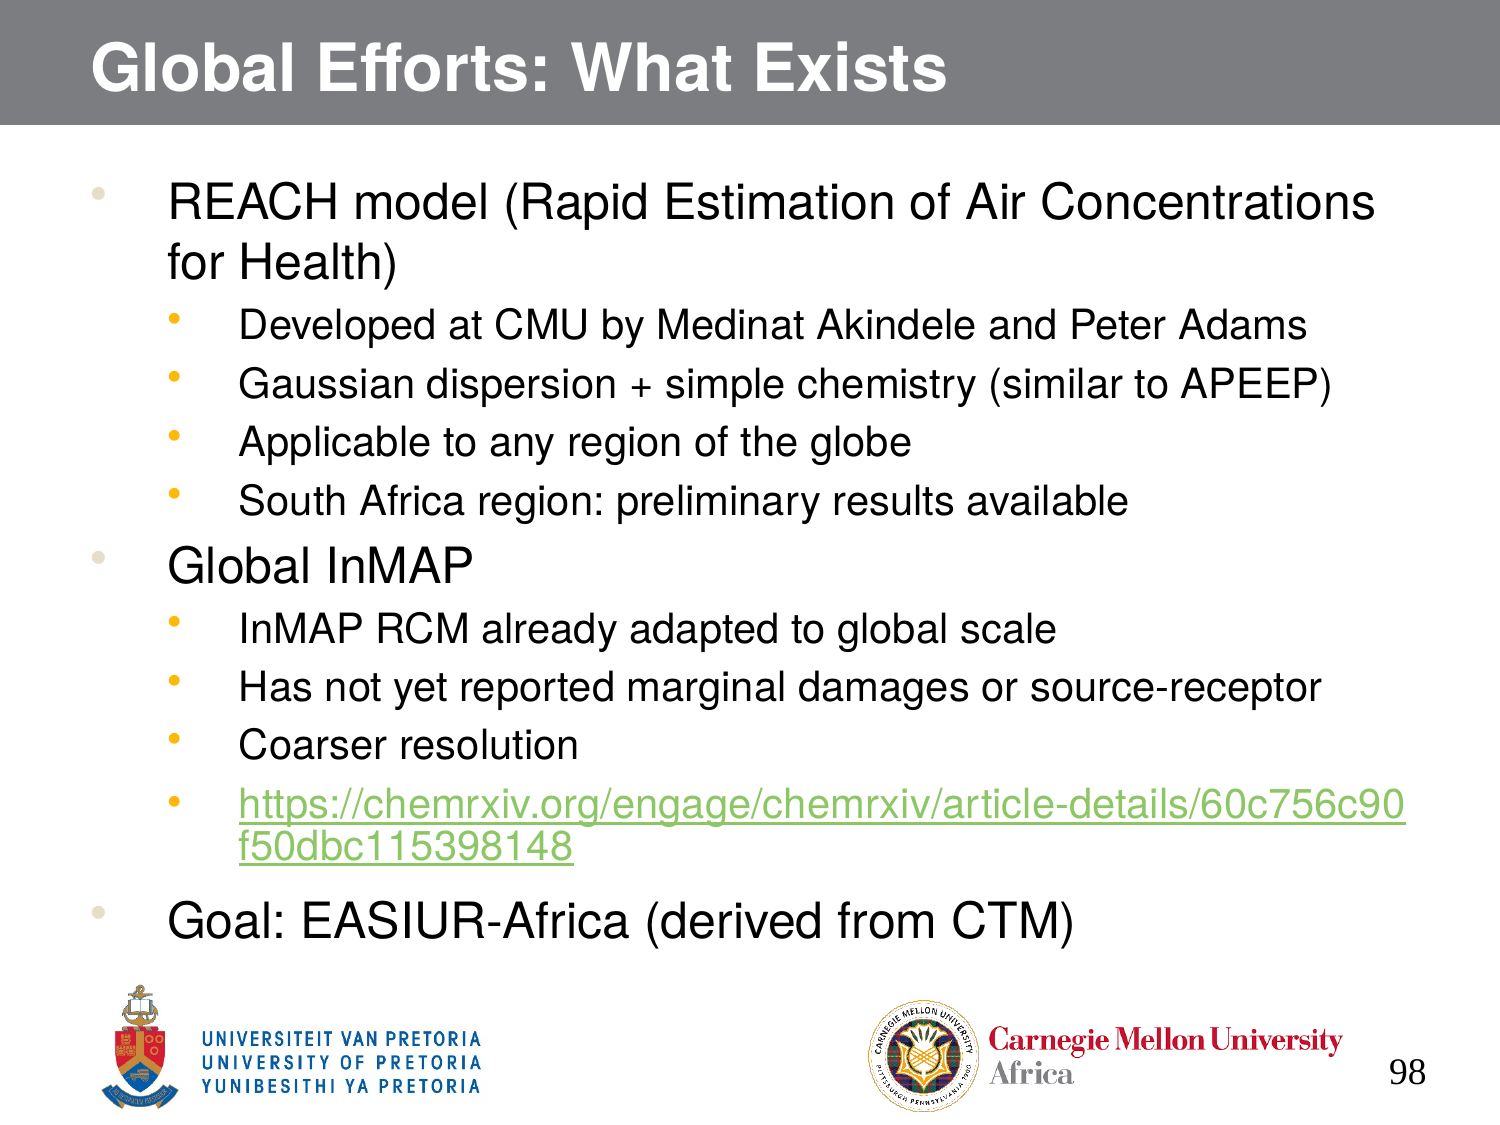

# Global Efforts: What Exists
REACH model (Rapid Estimation of Air Concentrations for Health)
Developed at CMU by Medinat Akindele and Peter Adams
Gaussian dispersion + simple chemistry (similar to APEEP)
Applicable to any region of the globe
South Africa region: preliminary results available
Global InMAP
InMAP RCM already adapted to global scale
Has not yet reported marginal damages or source-receptor
Coarser resolution
https://chemrxiv.org/engage/chemrxiv/article-details/60c756c90f50dbc115398148
Goal: EASIUR-Africa (derived from CTM)